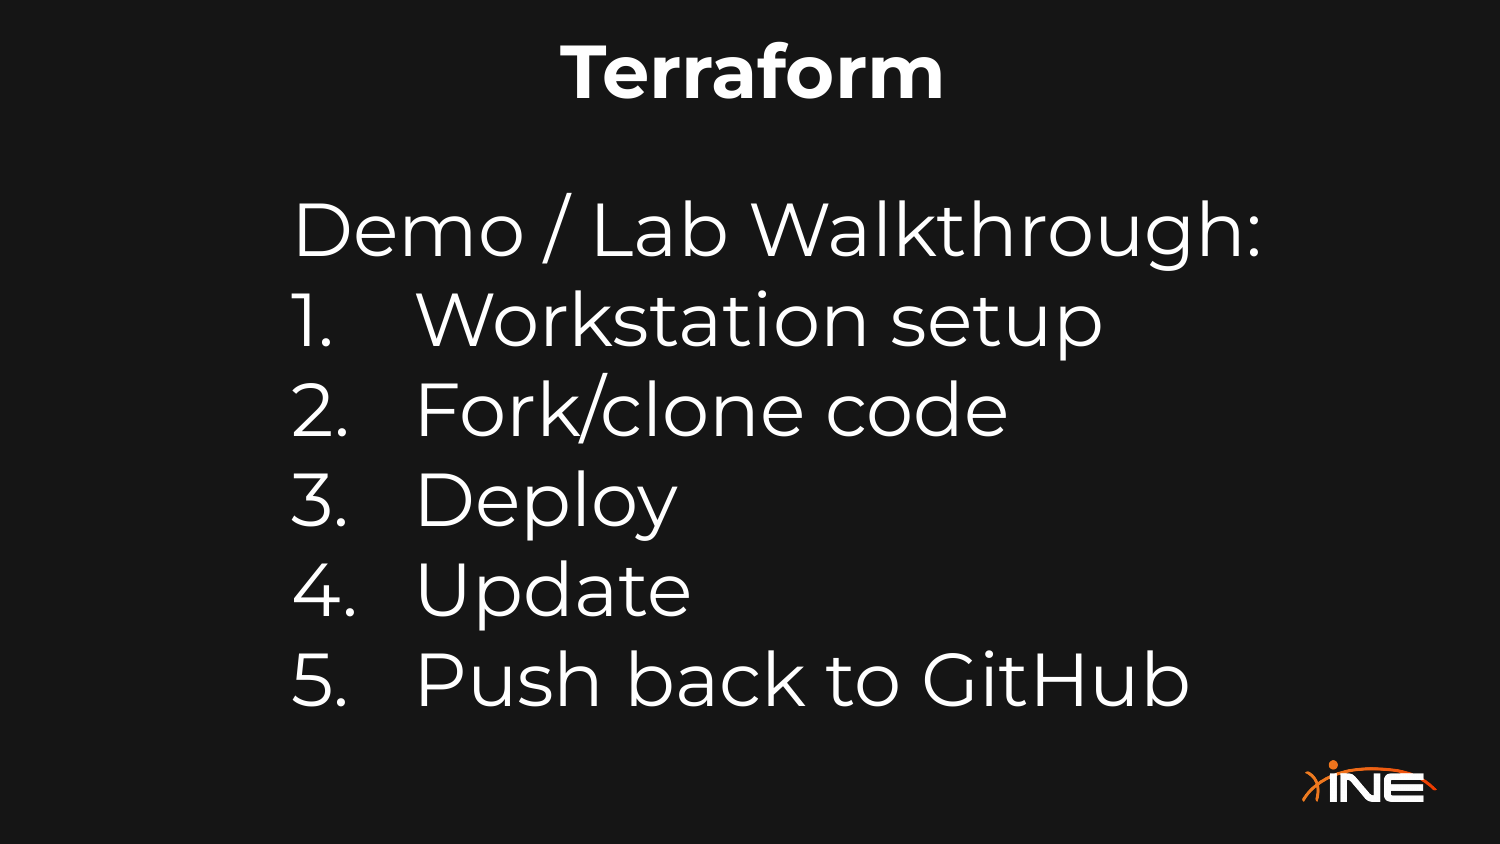

# Terraform
Demo / Lab Walkthrough:
Workstation setup
Fork/clone code
Deploy
Update
Push back to GitHub